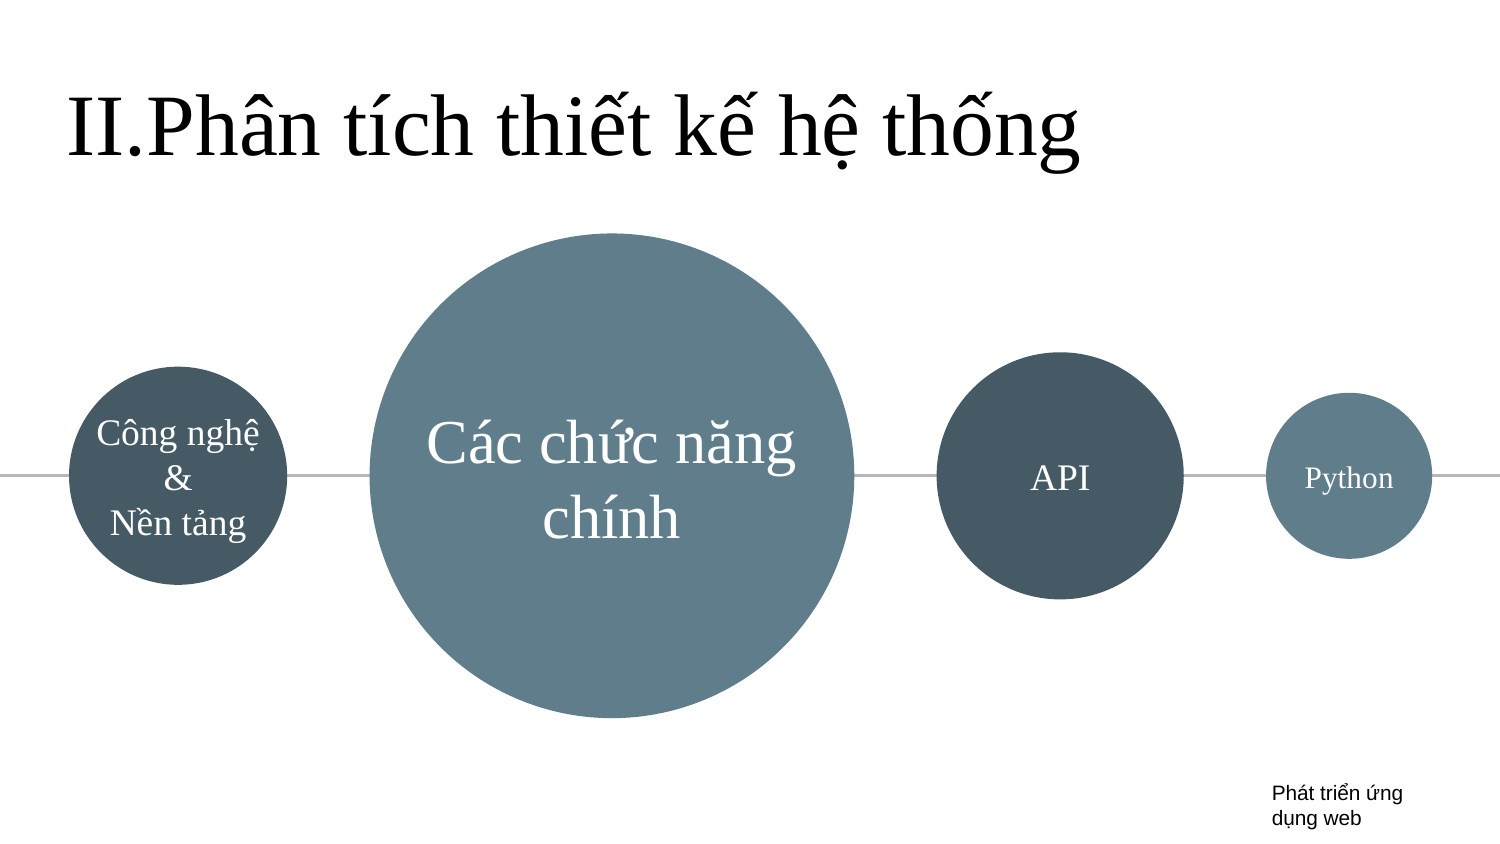

# Phân tích thiết kế hệ thống

Công nghệ
&
Nền tảng
Các chức năng chính
API
Python
Phát triển ứng dụng web